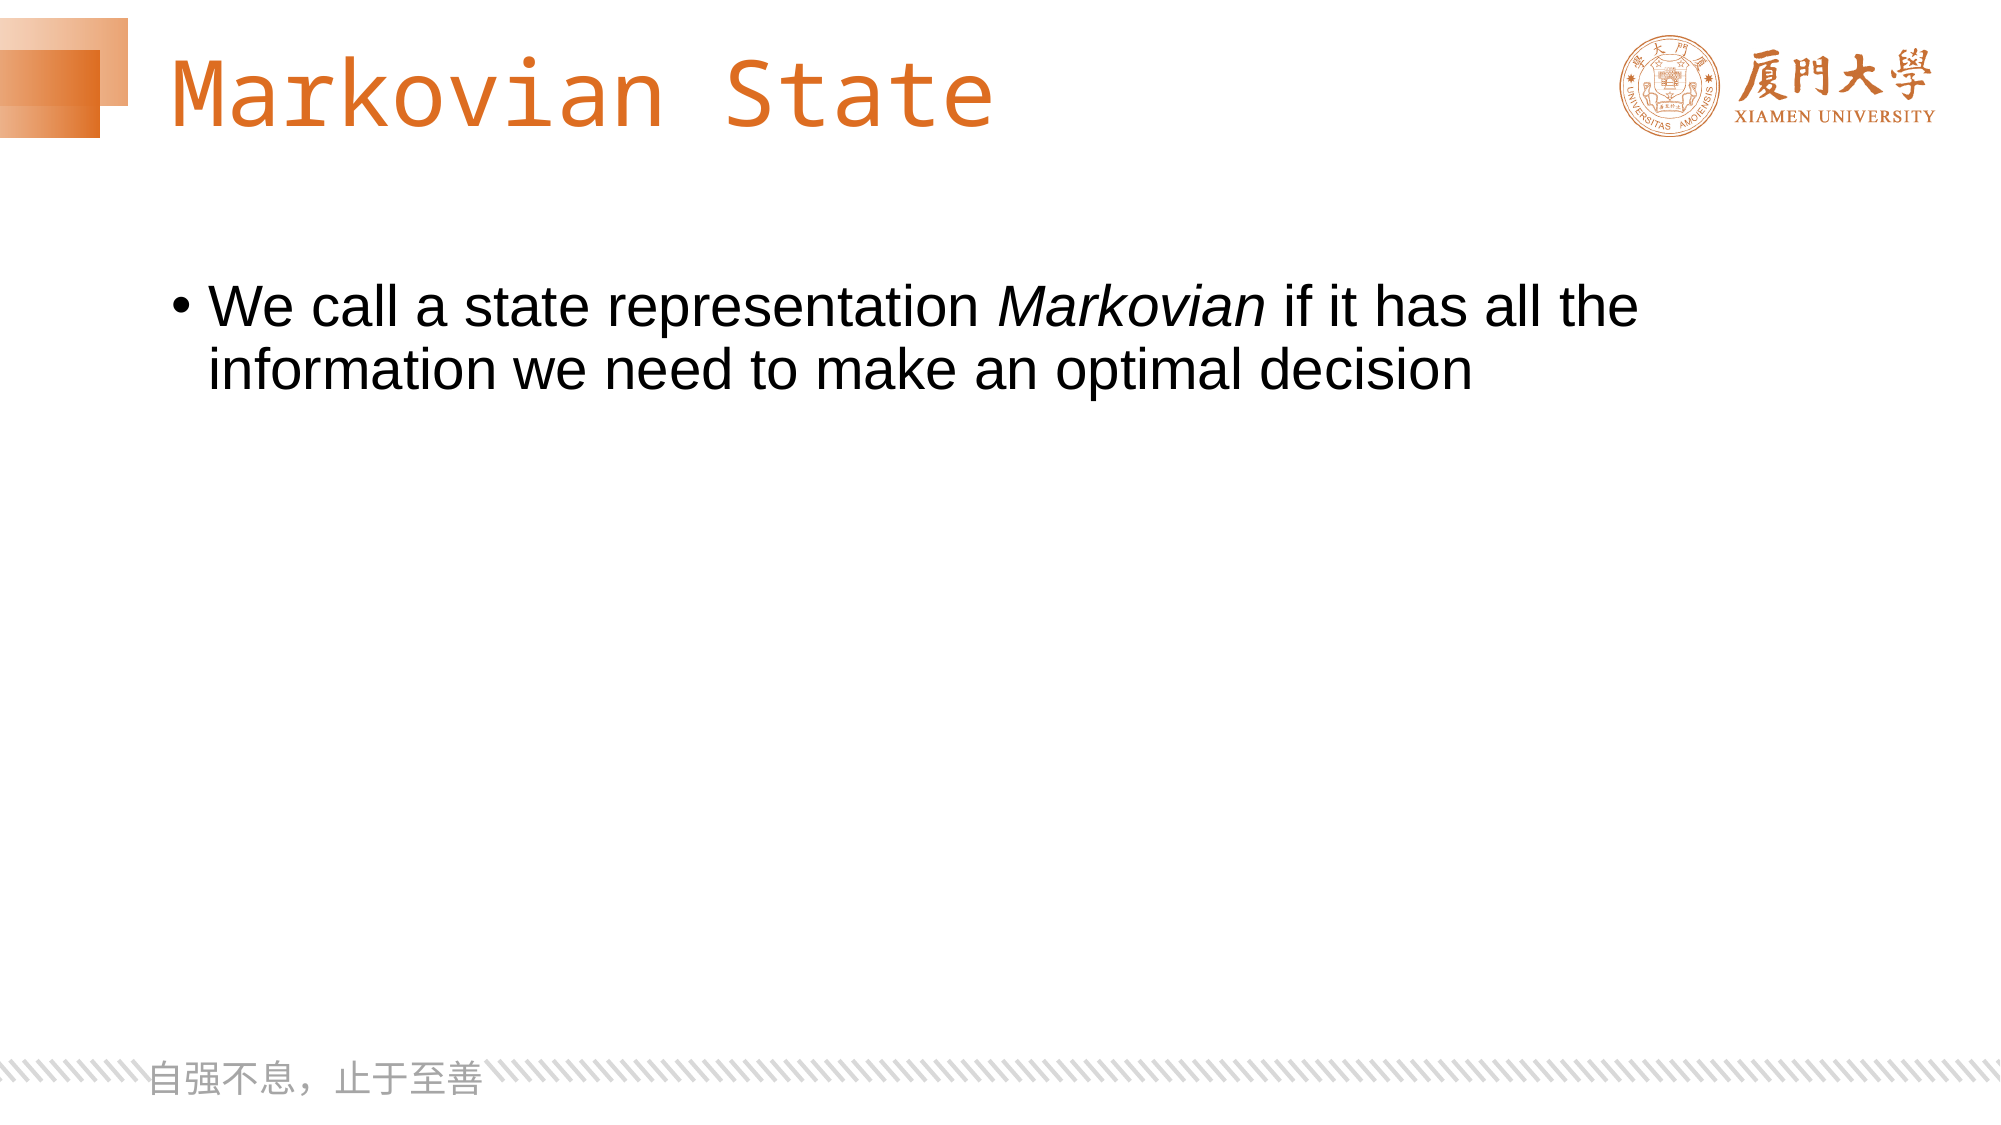

# Markovian State
We call a state representation Markovian if it has all the information we need to make an optimal decision